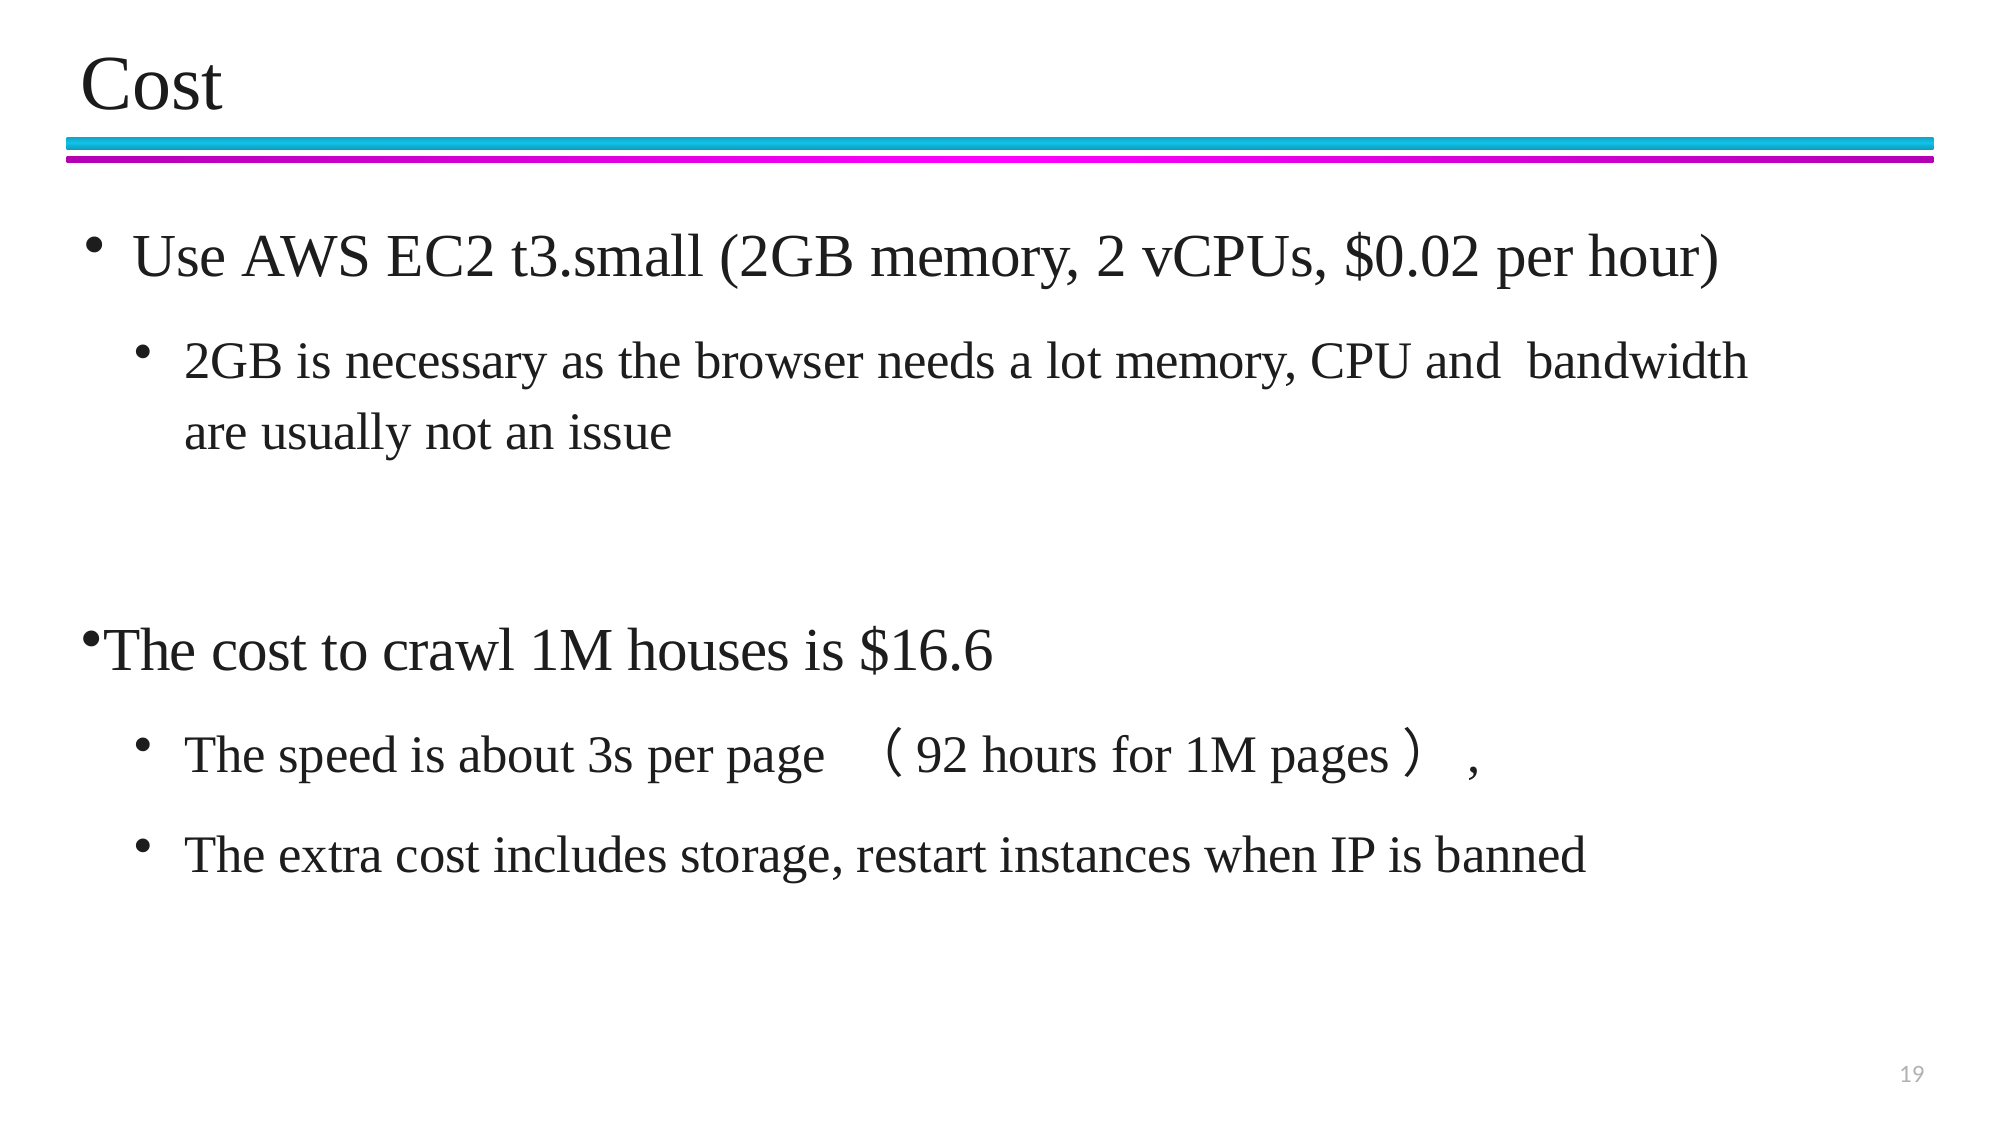

# Cost
Use AWS EC2 t3.small (2GB memory, 2 vCPUs, $0.02 per hour)
2GB is necessary as the browser needs a lot memory, CPU and  bandwidth are usually not an issue

The cost to crawl 1M houses is $16.6
The speed is about 3s per page （92 hours for 1M pages）,
The extra cost includes storage, restart instances when IP is banned
19